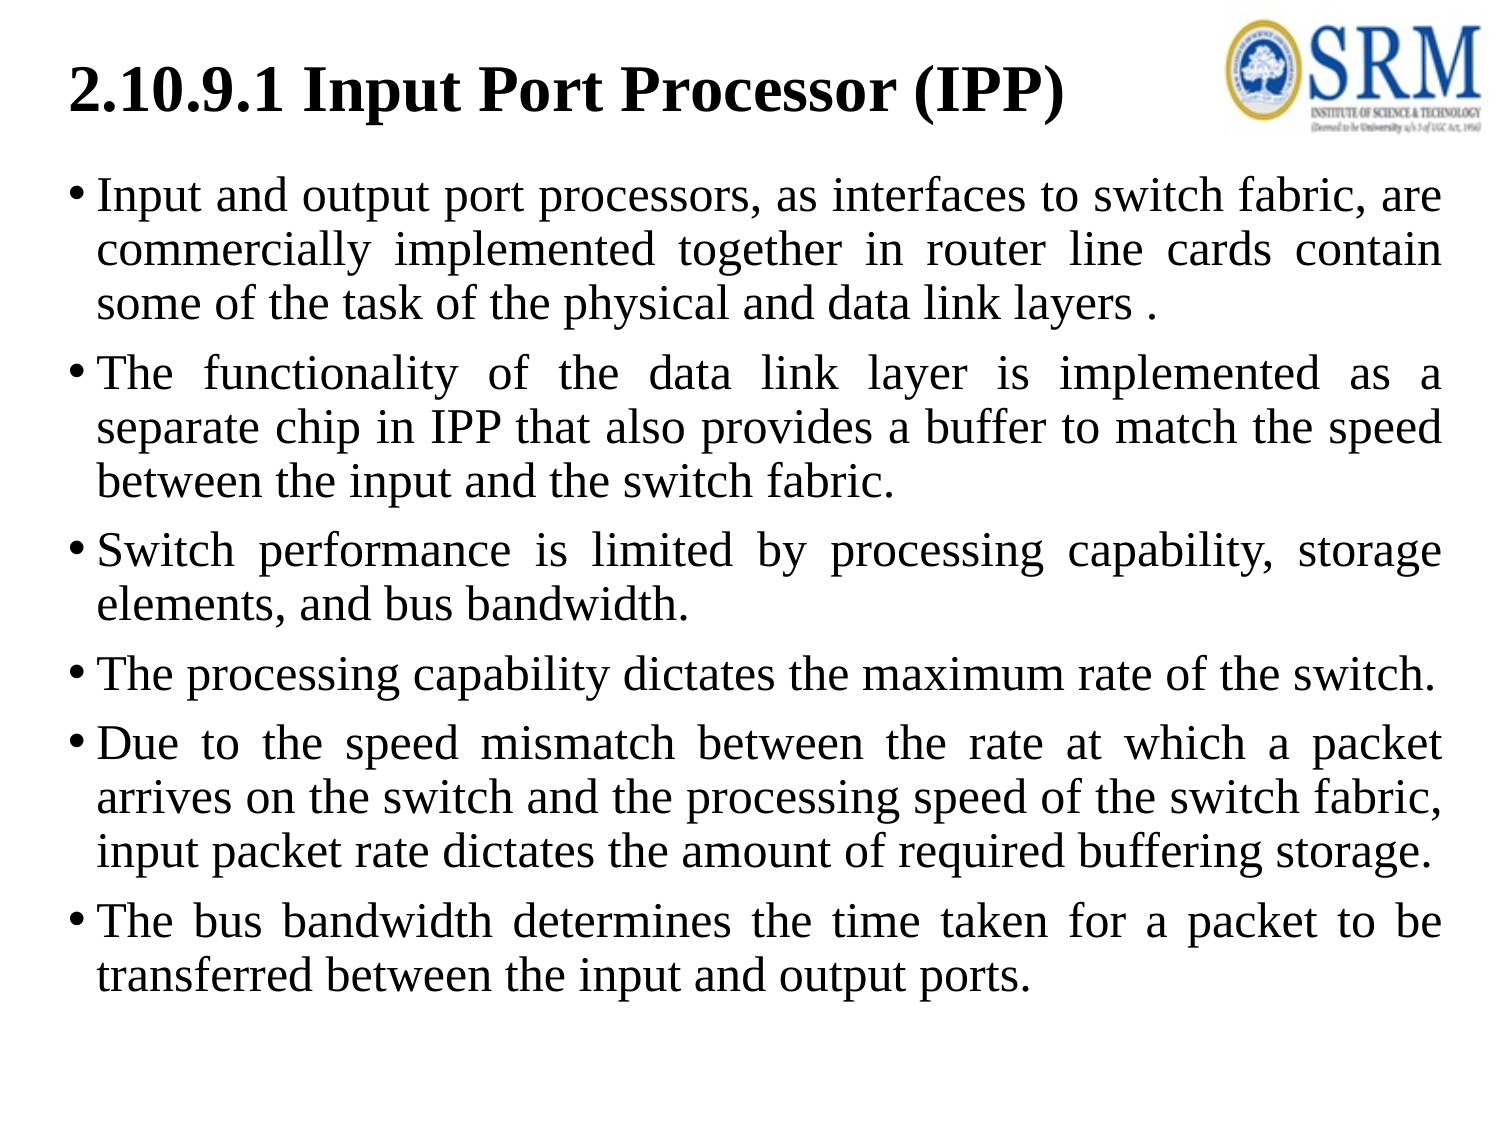

# 2.10.9.1 Input Port Processor (IPP)
Input and output port processors, as interfaces to switch fabric, are commercially implemented together in router line cards contain some of the task of the physical and data link layers .
The functionality of the data link layer is implemented as a separate chip in IPP that also provides a buffer to match the speed between the input and the switch fabric.
Switch performance is limited by processing capability, storage elements, and bus bandwidth.
The processing capability dictates the maximum rate of the switch.
Due to the speed mismatch between the rate at which a packet arrives on the switch and the processing speed of the switch fabric, input packet rate dictates the amount of required buffering storage.
The bus bandwidth determines the time taken for a packet to be transferred between the input and output ports.